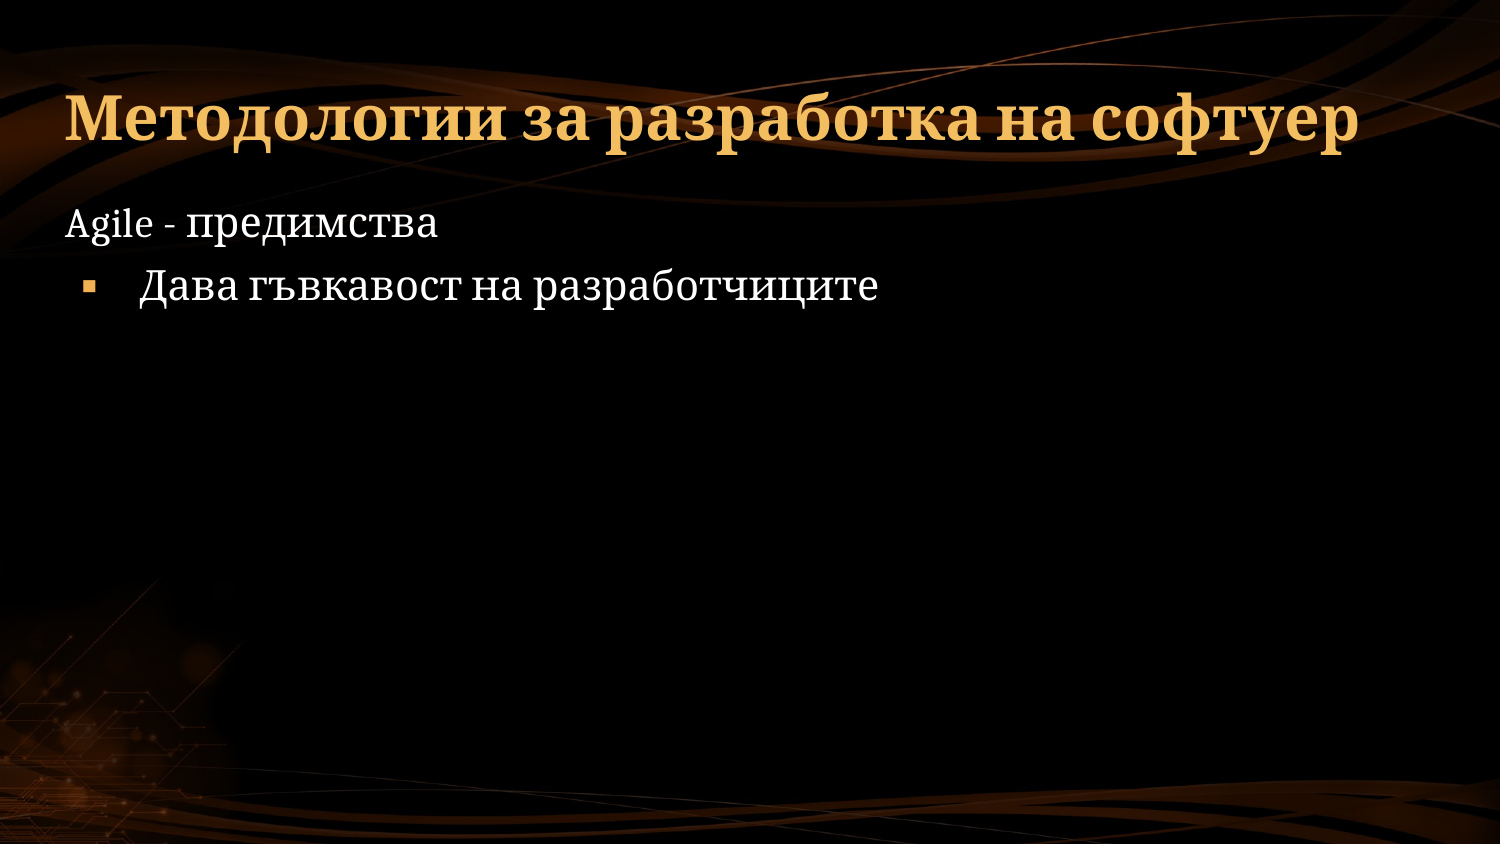

# Методологии за разработка на софтуер
Agile - предимства
Дава гъвкавост на разработчиците